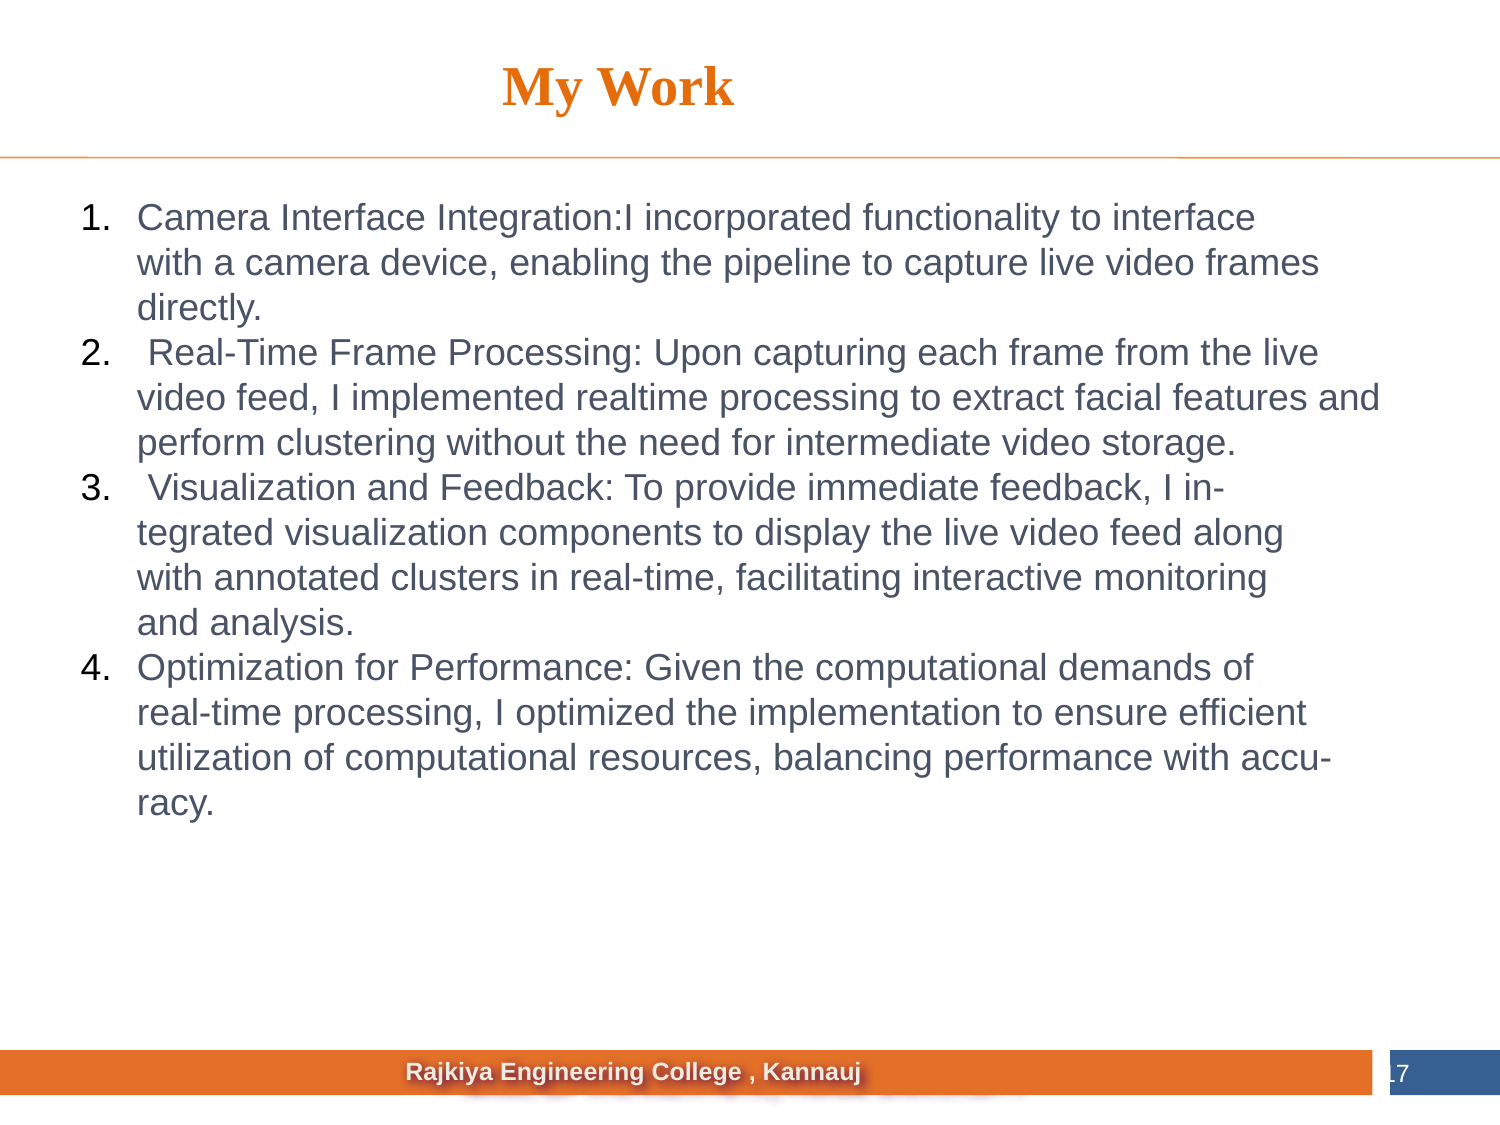

My Work

Camera Interface Integration:I incorporated functionality to interface
with a camera device, enabling the pipeline to capture live video frames
directly.
 Real-Time Frame Processing: Upon capturing each frame from the live
video feed, I implemented realtime processing to extract facial features and
perform clustering without the need for intermediate video storage.
 Visualization and Feedback: To provide immediate feedback, I in-
tegrated visualization components to display the live video feed along
with annotated clusters in real-time, facilitating interactive monitoring
and analysis.
Optimization for Performance: Given the computational demands of
real-time processing, I optimized the implementation to ensure efficient
utilization of computational resources, balancing performance with accu-
racy.

17
 Rajkiya Engineering College , Kannauj

                               NAME OF THE INSTITUTE, PARUL UNIVERSITY